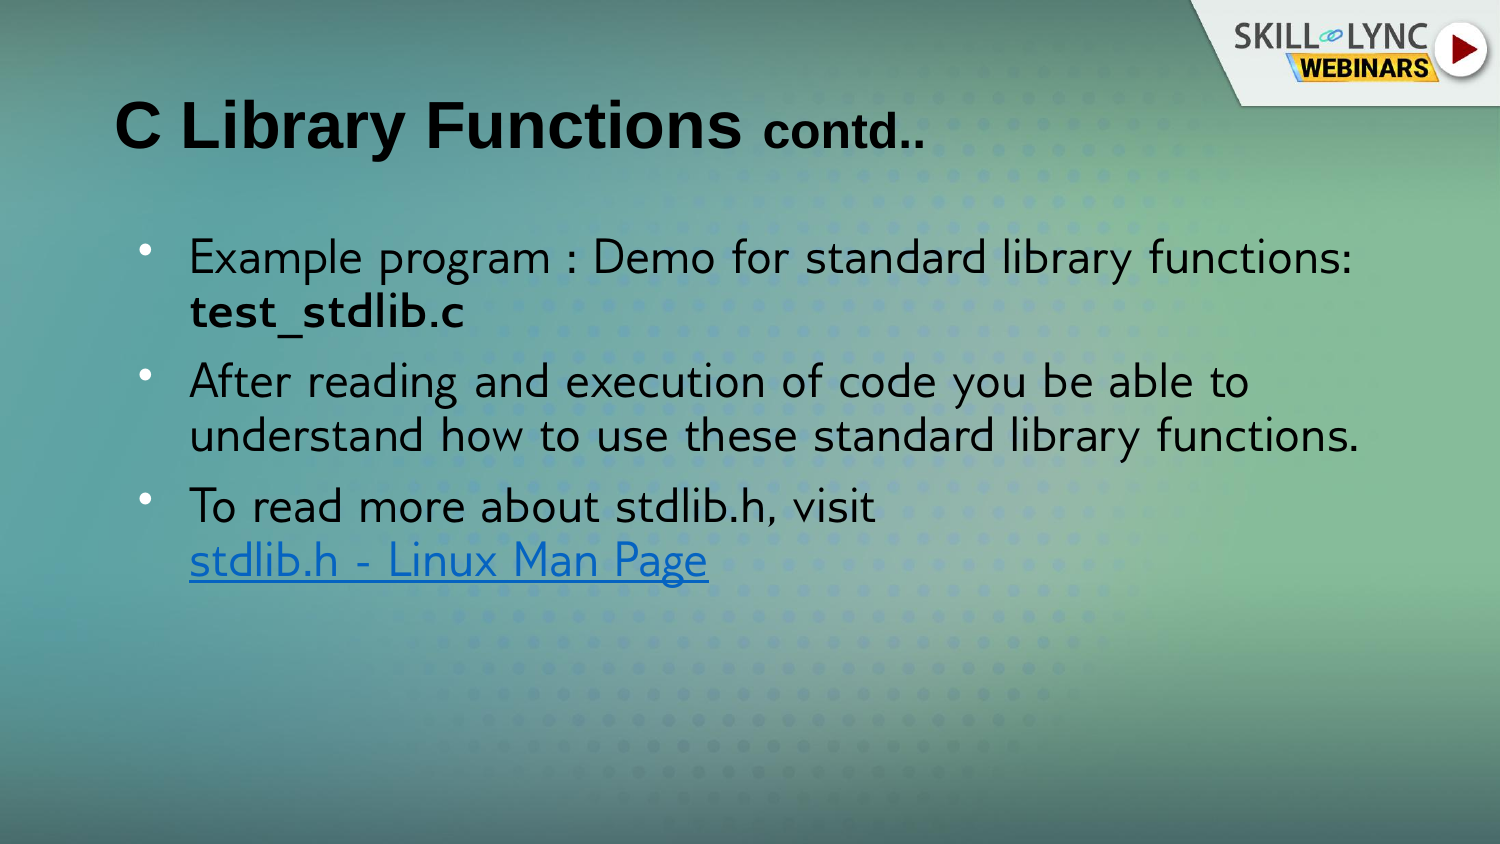

# C Library Functions contd..
Example program : Demo for standard library functions:
test_stdlib.c
After reading and execution of code you be able to understand how to use these standard library functions.
To read more about stdlib.h, visit stdlib.h - Linux Man Page